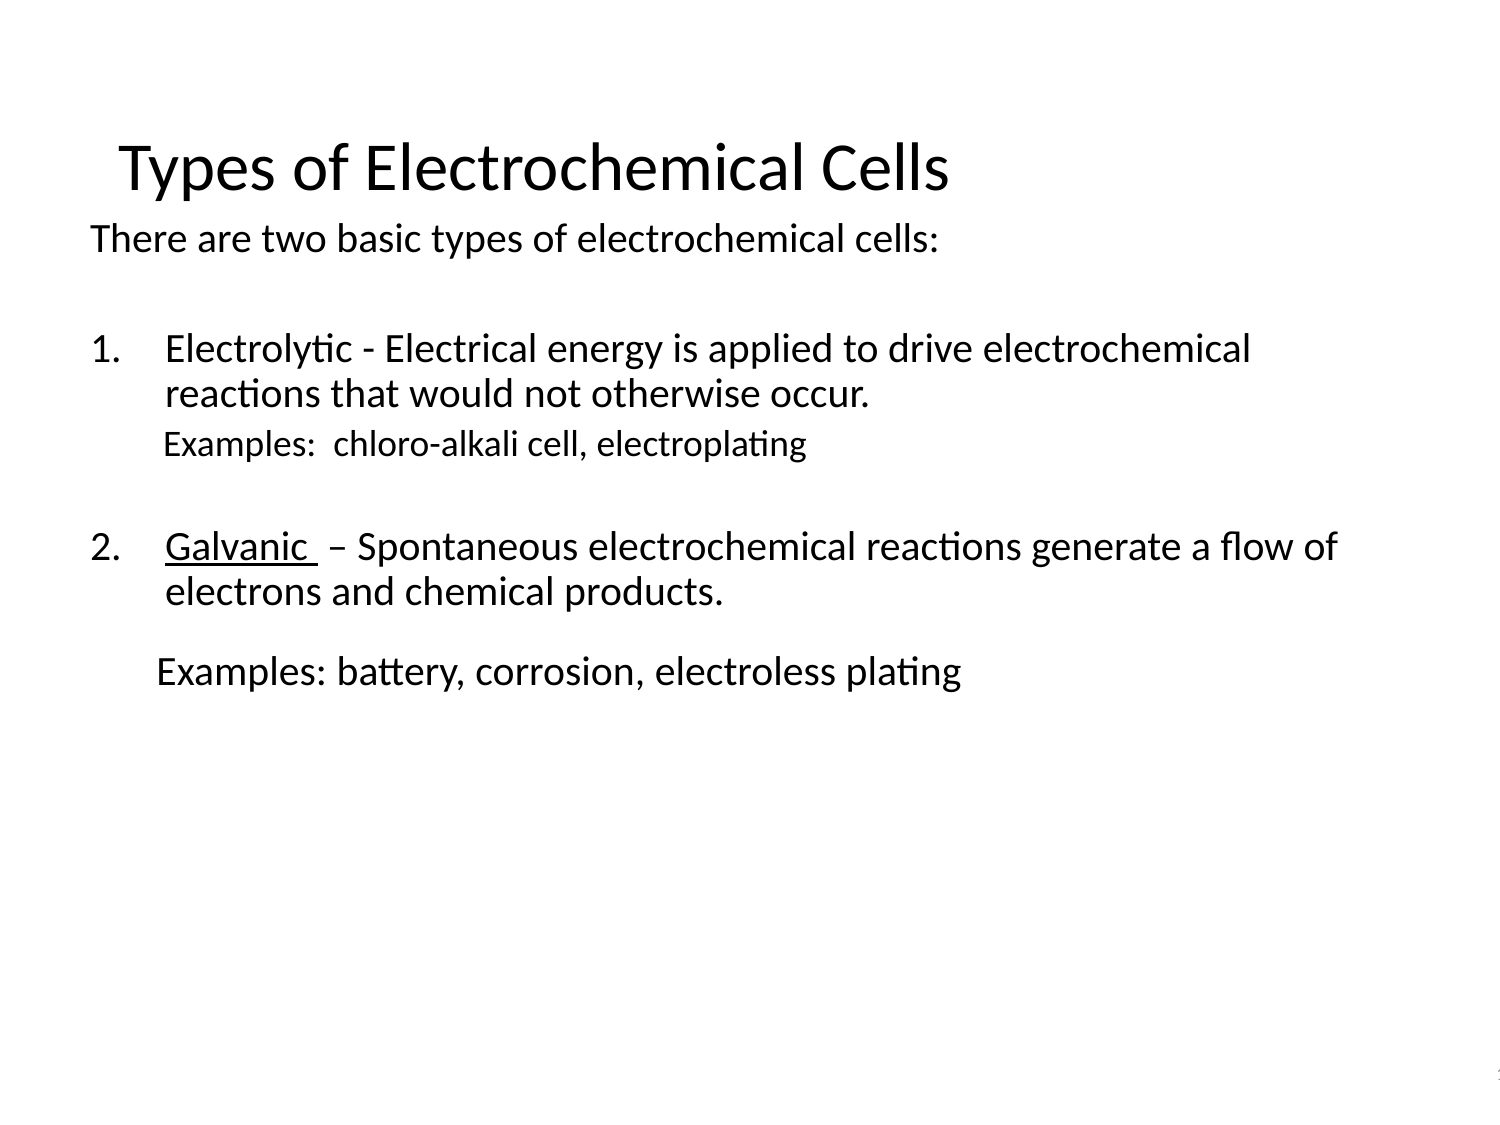

# Types of Electrochemical Cells
There are two basic types of electrochemical cells:

Electrolytic - Electrical energy is applied to drive electrochemical reactions that would not otherwise occur.
 Examples:  chloro-alkali cell, electroplating

Galvanic  – Spontaneous electrochemical reactions generate a flow of electrons and chemical products.

       Examples: battery, corrosion, electroless plating

12
ChE 331 – F20